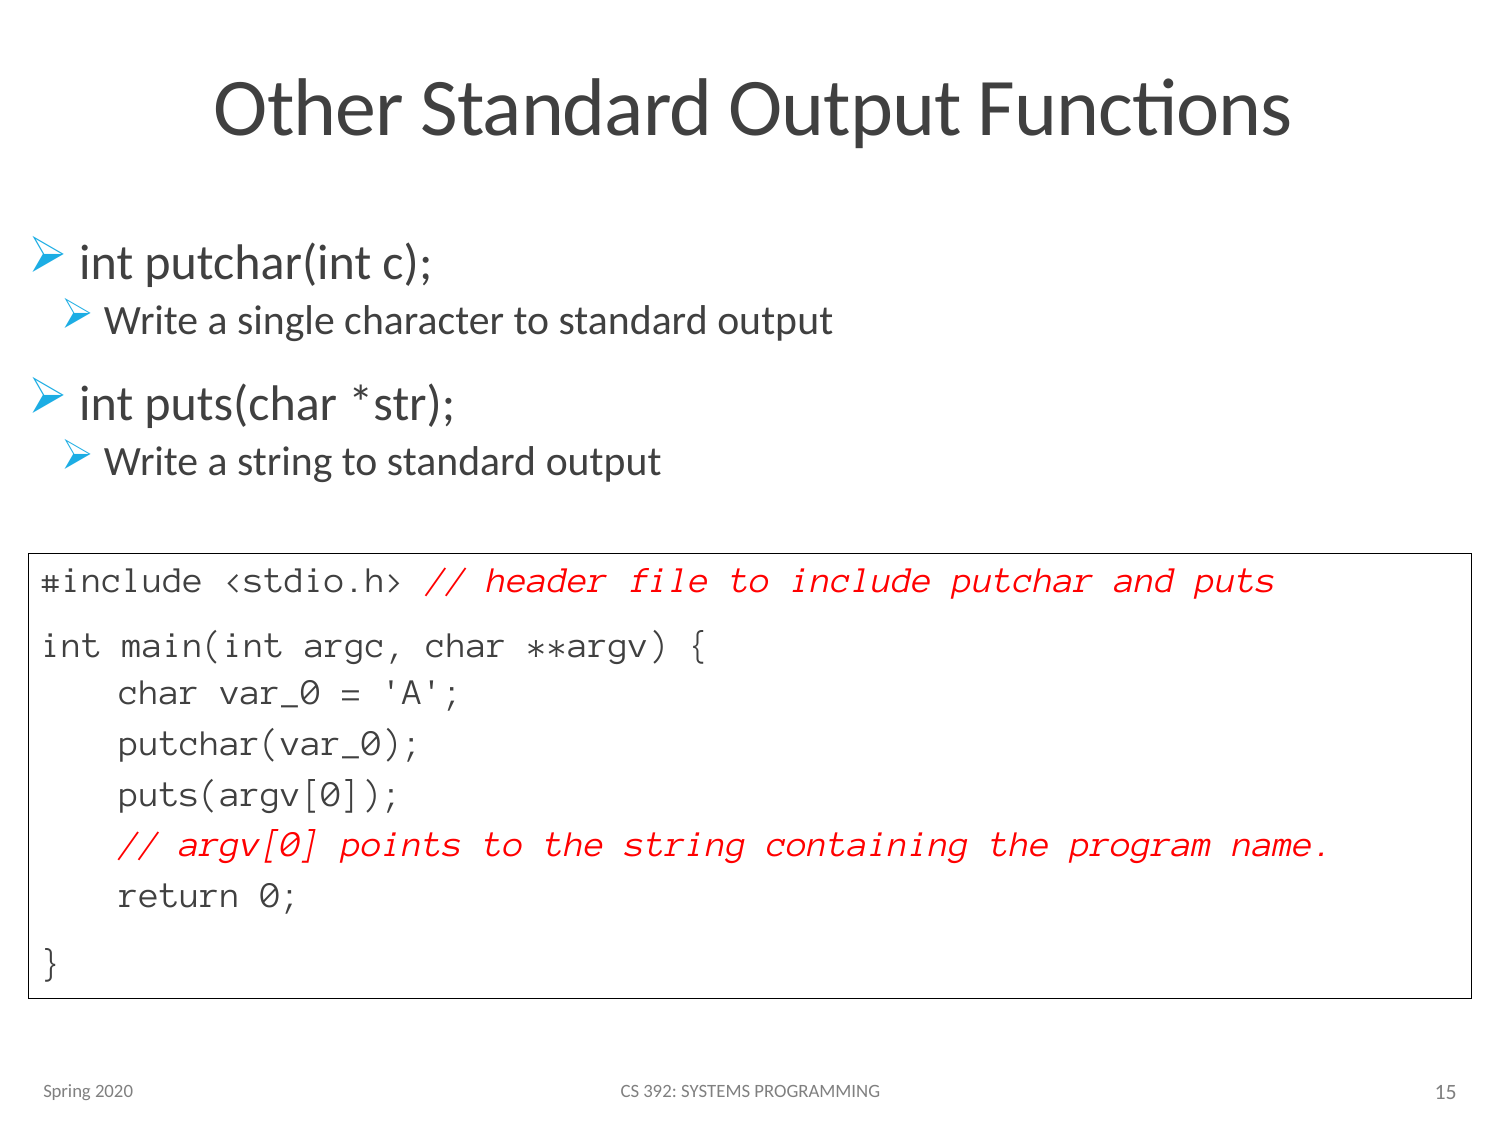

# Other Standard Output Functions
 int putchar(int c);
 Write a single character to standard output
 int puts(char *str);
 Write a string to standard output

#include <stdio.h> // header file to include putchar and puts
int main(int argc, char **argv) {
   char var_0 = 'A';
   putchar(var_0);
   puts(argv[0]);
   // argv[0] points to the string containing the program name.
   return 0;
}

Spring 2020
CS 392: Systems Programming
15